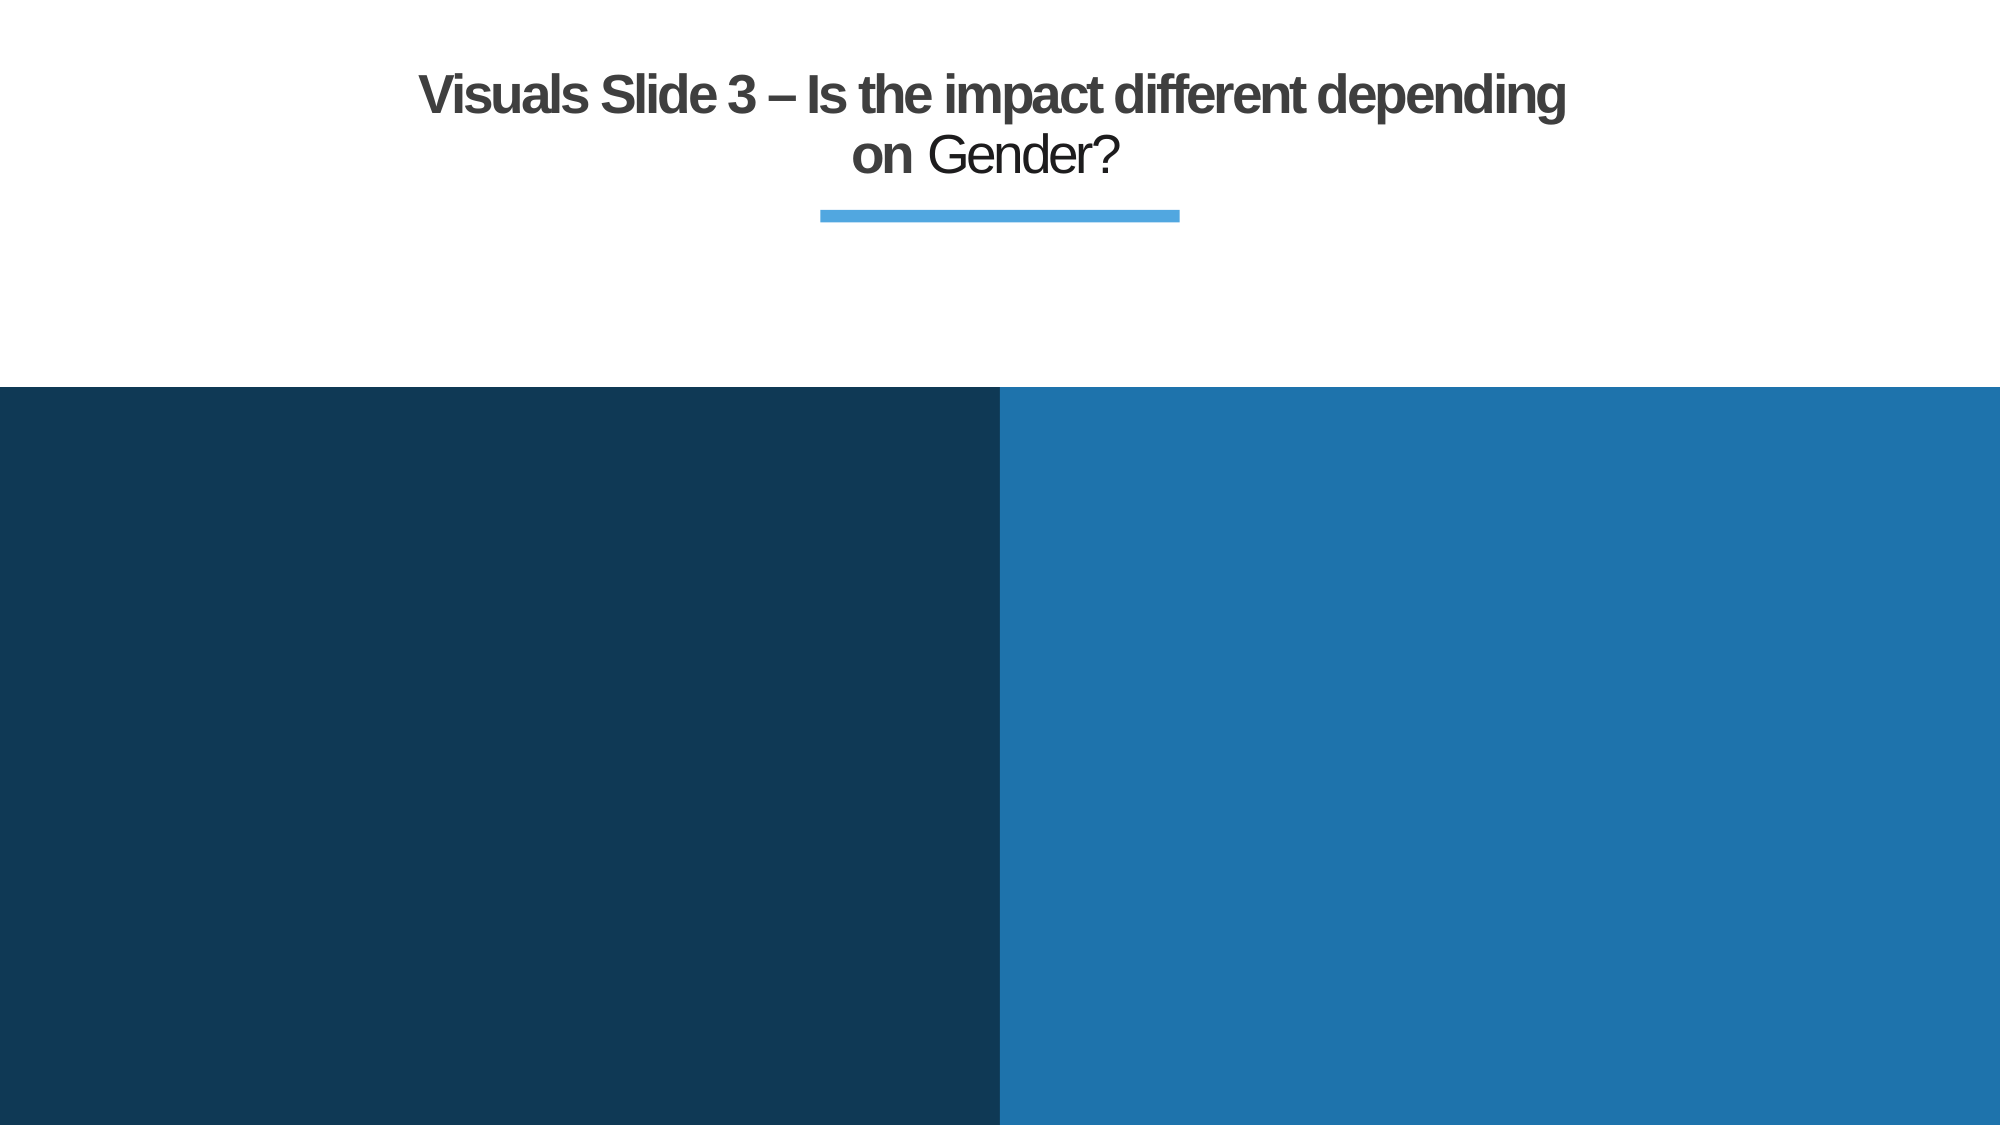

# Visuals Slide 3 – Is the impact different depending on Gender?